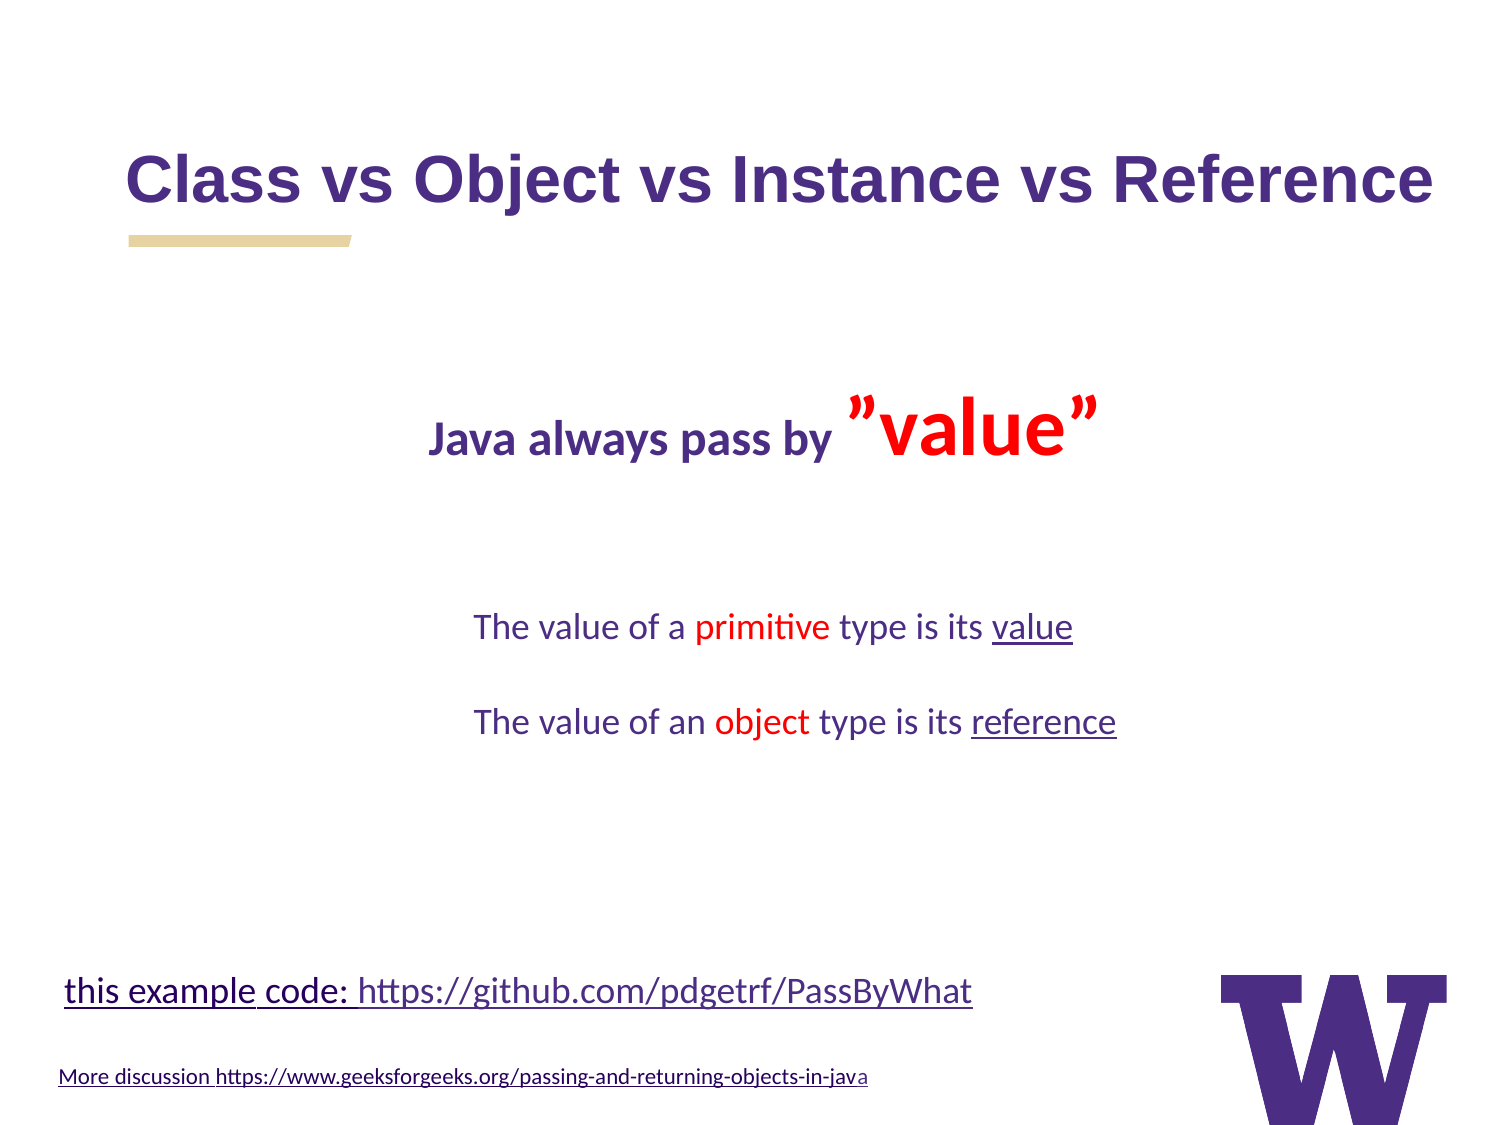

# Class vs Object vs Instance vs Reference
Java always pass by ”value”
The value of a primitive type is its value
The value of an object type is its reference
this example code: https://github.com/pdgetrf/PassByWhat
More discussion https://www.geeksforgeeks.org/passing-and-returning-objects-in-java